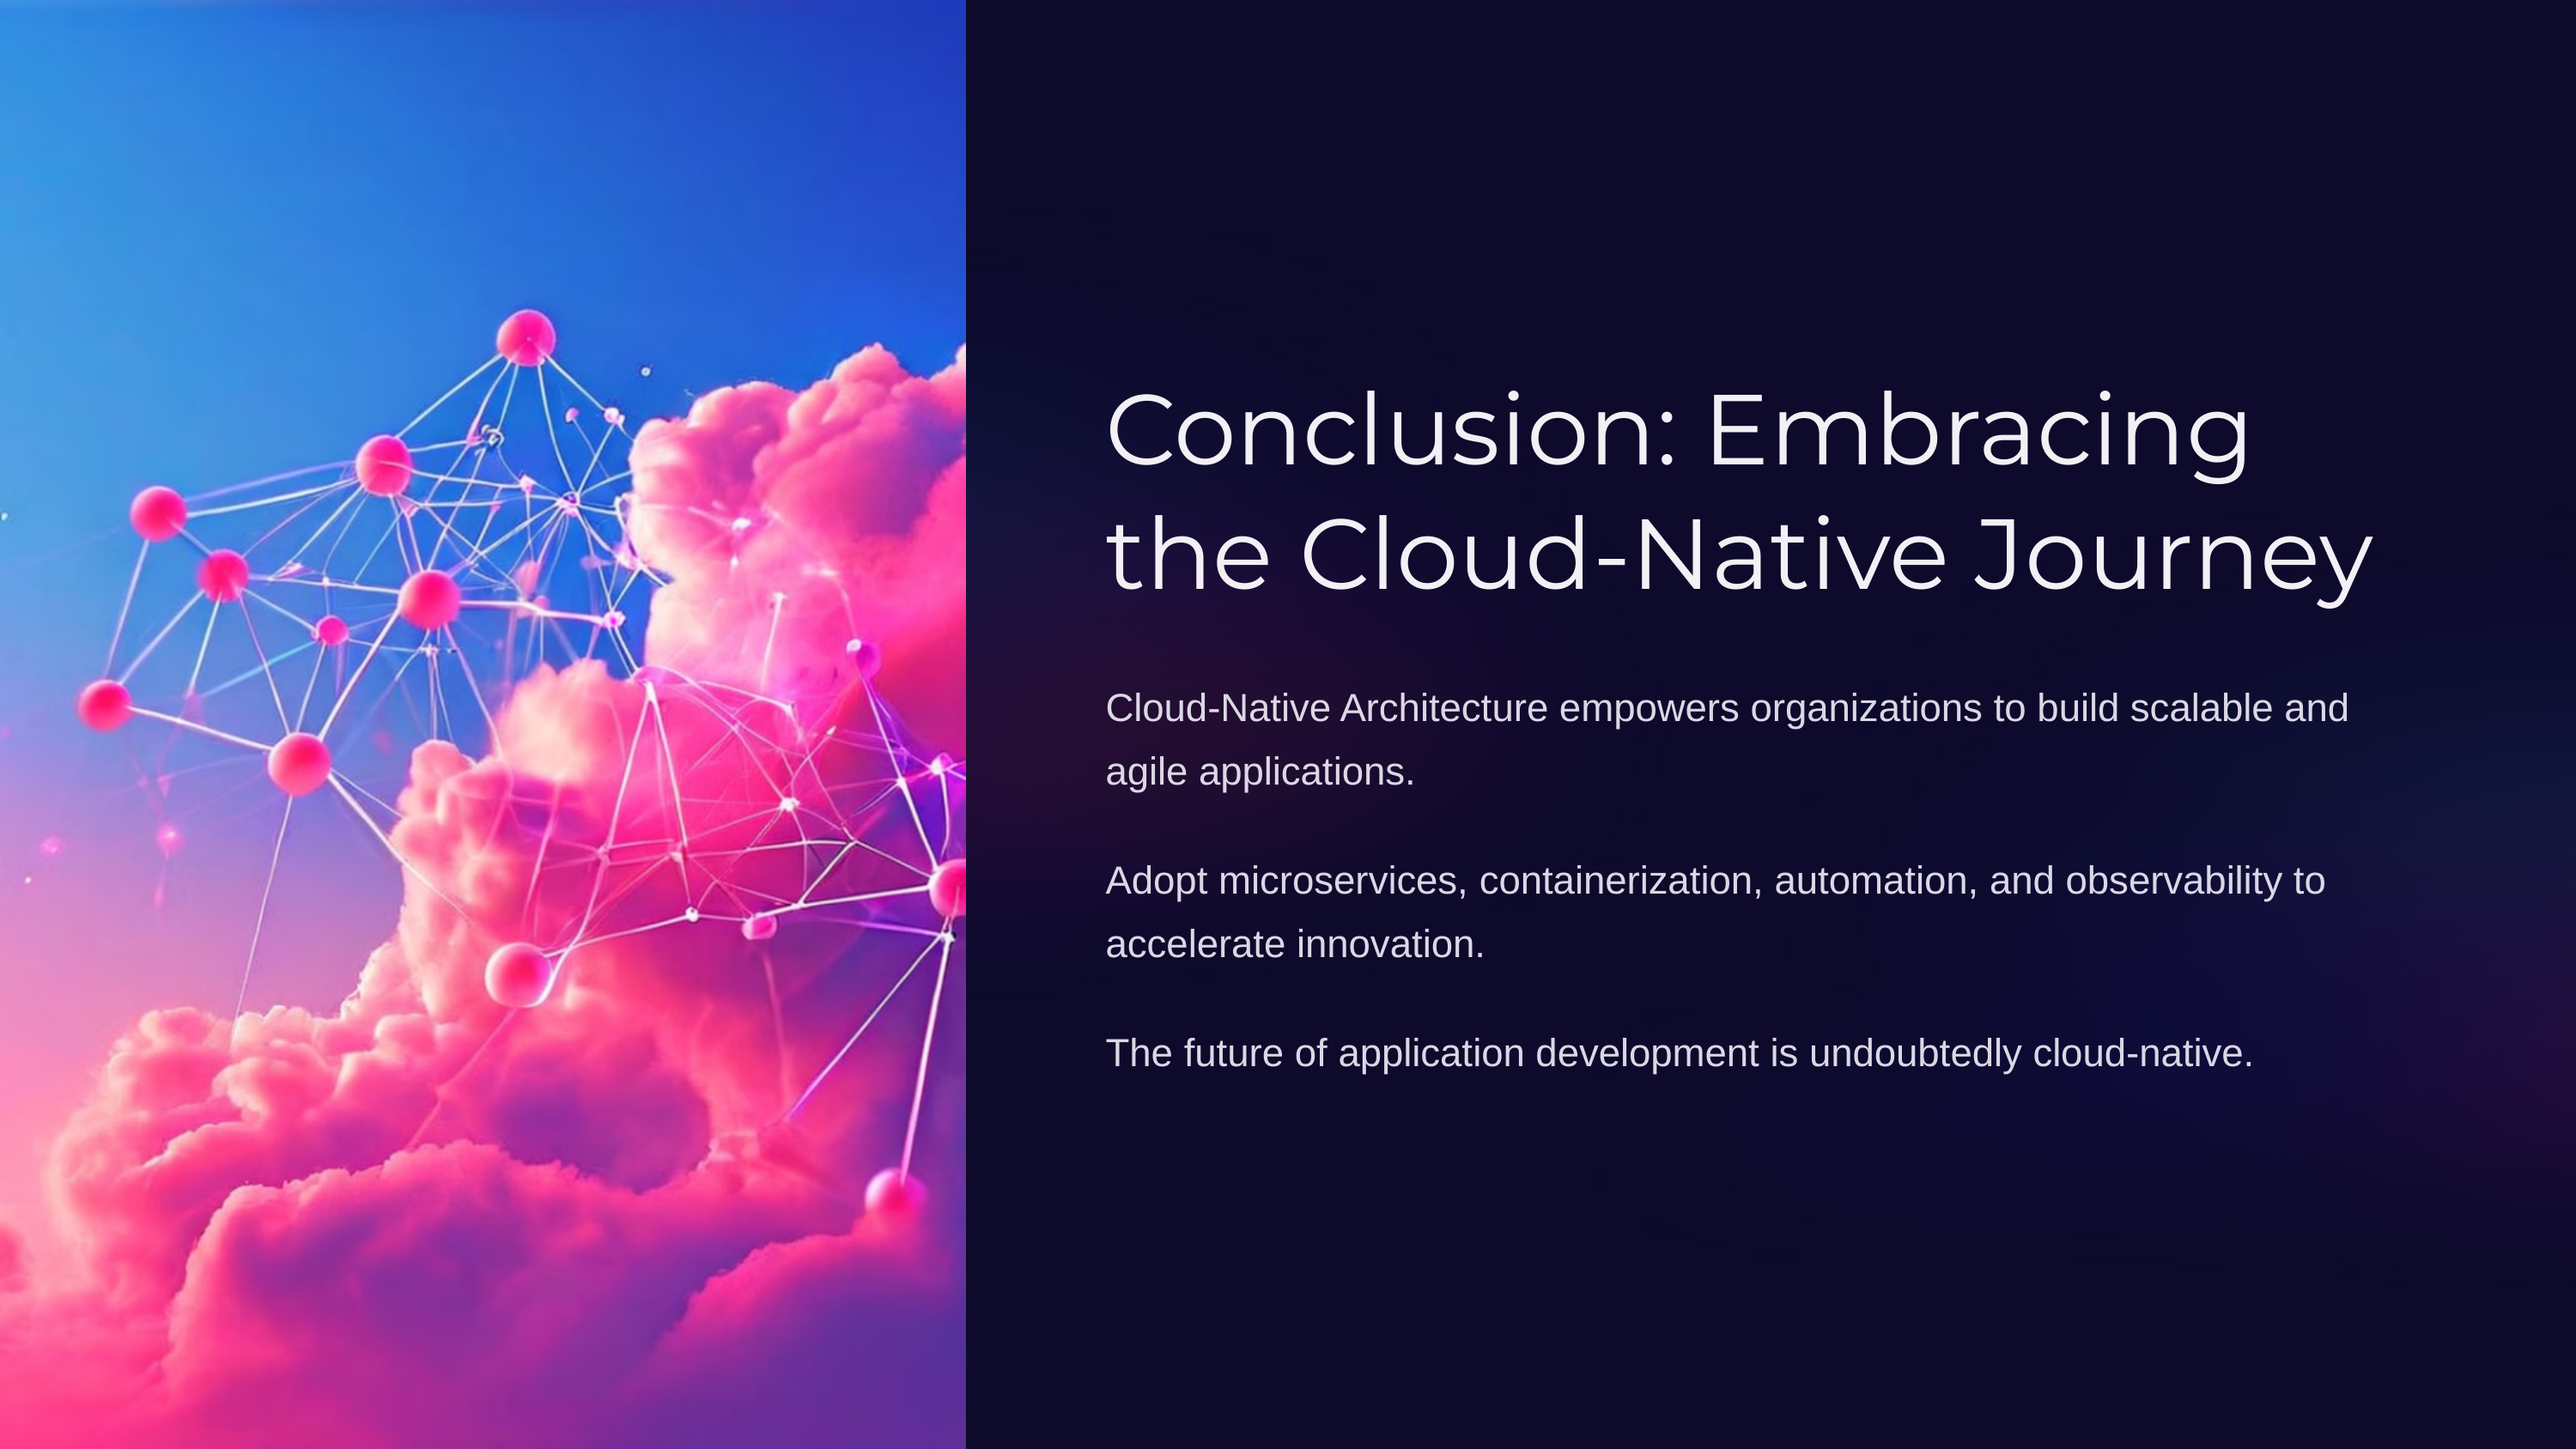

Conclusion: Embracing the Cloud-Native Journey

Cloud-Native Architecture empowers organizations to build scalable and agile applications.

Adopt microservices, containerization, automation, and observability to accelerate innovation.

The future of application development is undoubtedly cloud-native.